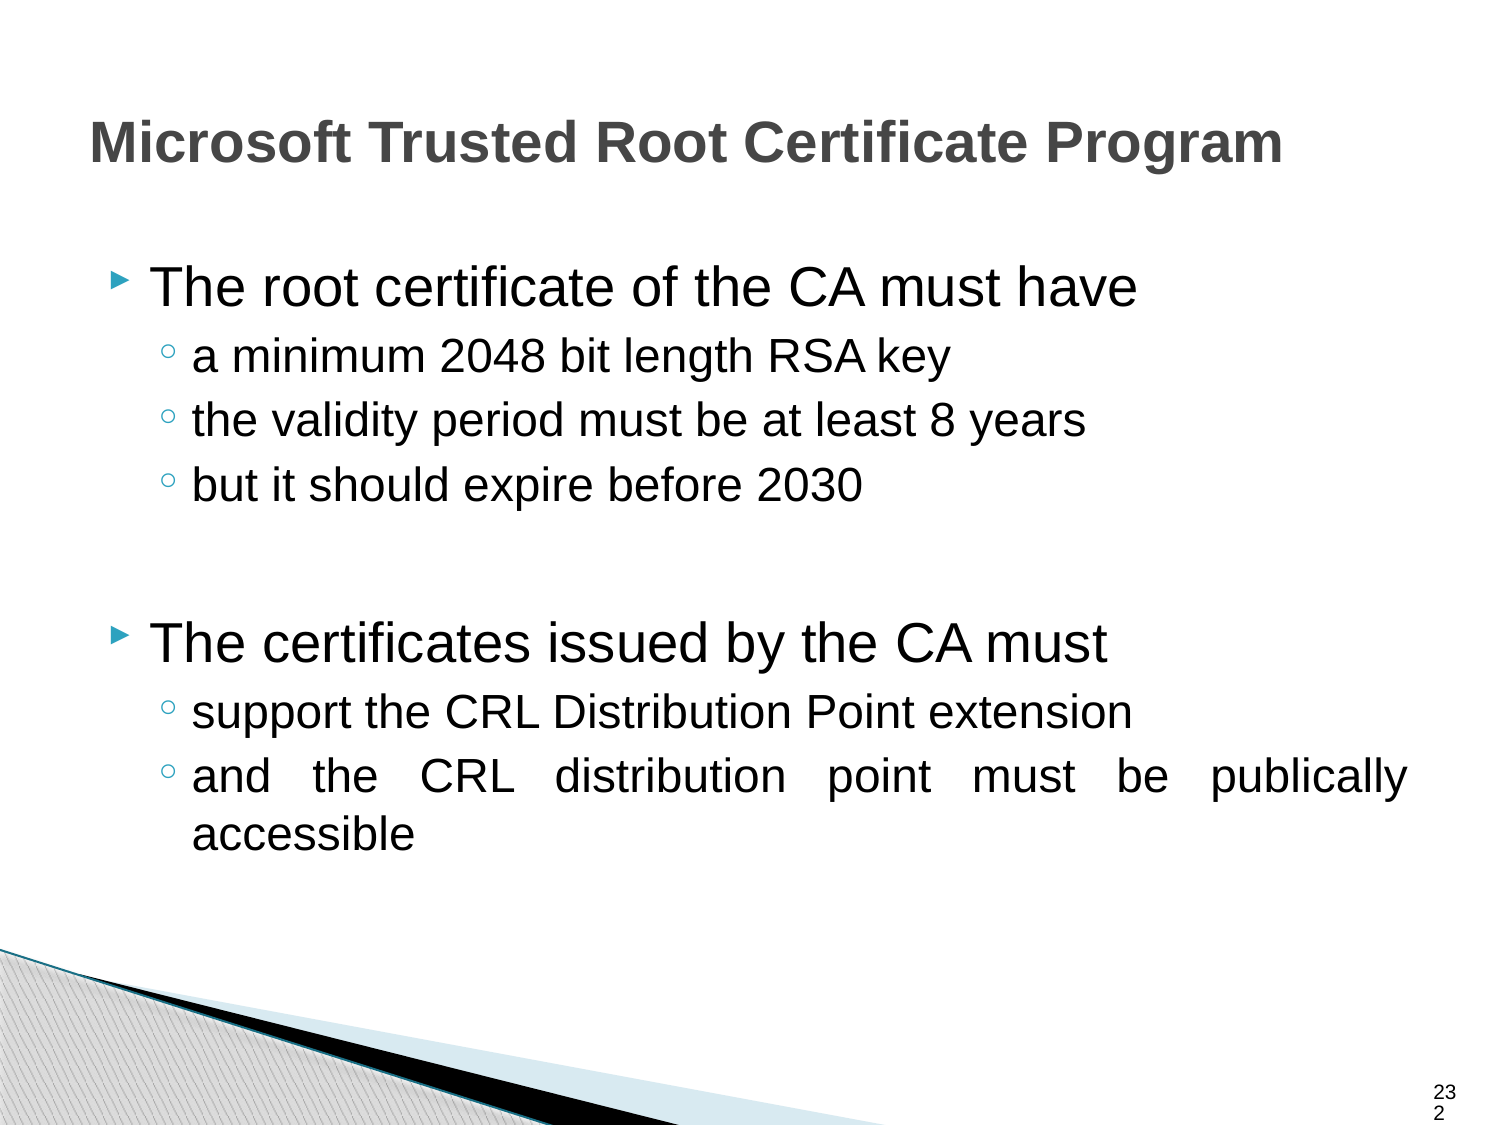

# Microsoft Trusted Root Certificate Program
The root certificate of the CA must have
a minimum 2048 bit length RSA key
the validity period must be at least 8 years
but it should expire before 2030

The certificates issued by the CA must
support the CRL Distribution Point extension
and the CRL distribution point must be publically accessible
232